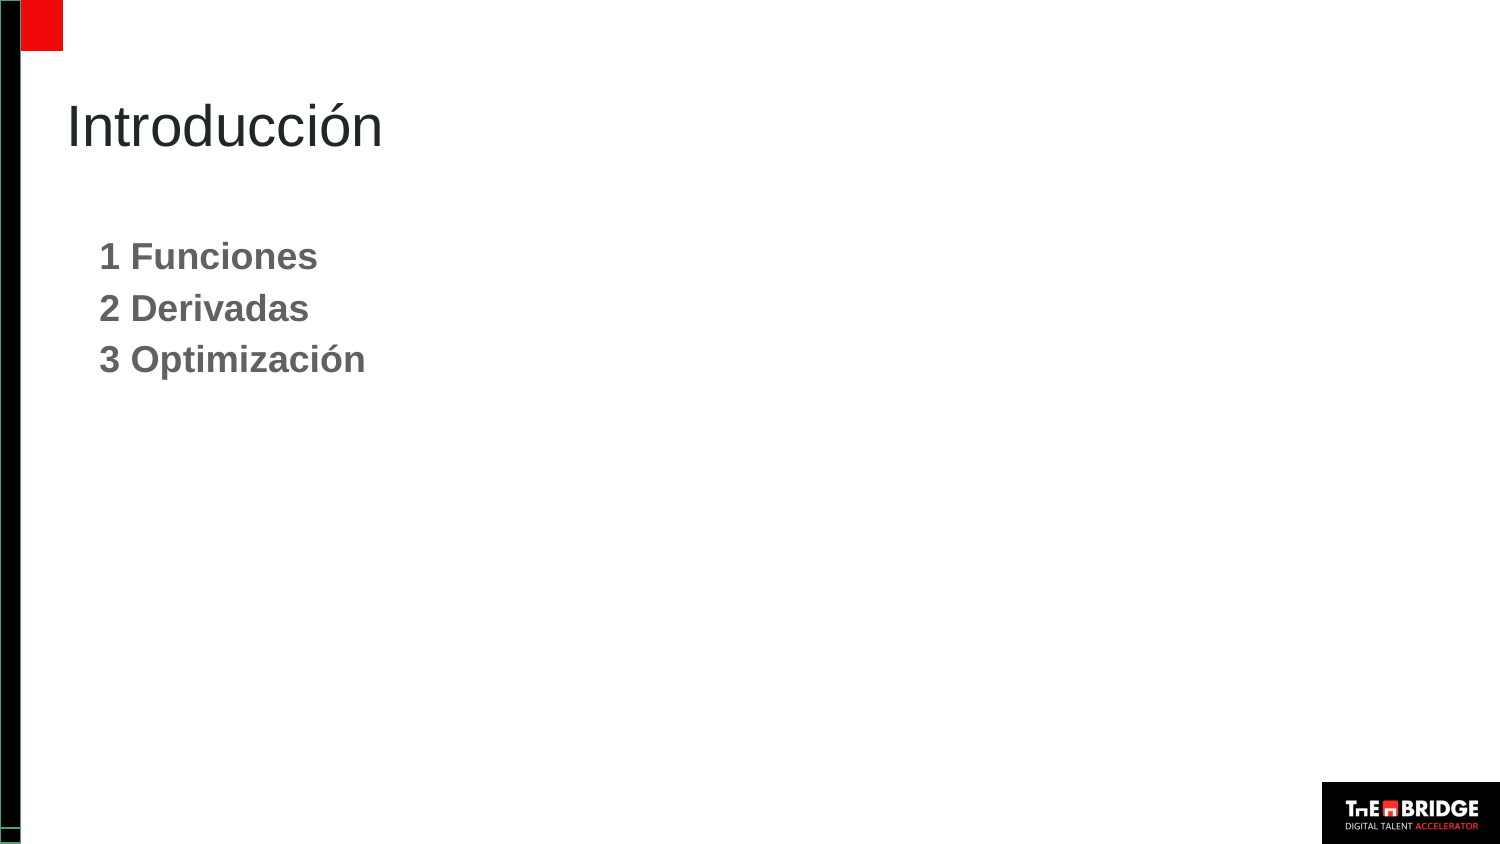

# Introducción

1 Funciones
2 Derivadas
3 Optimización